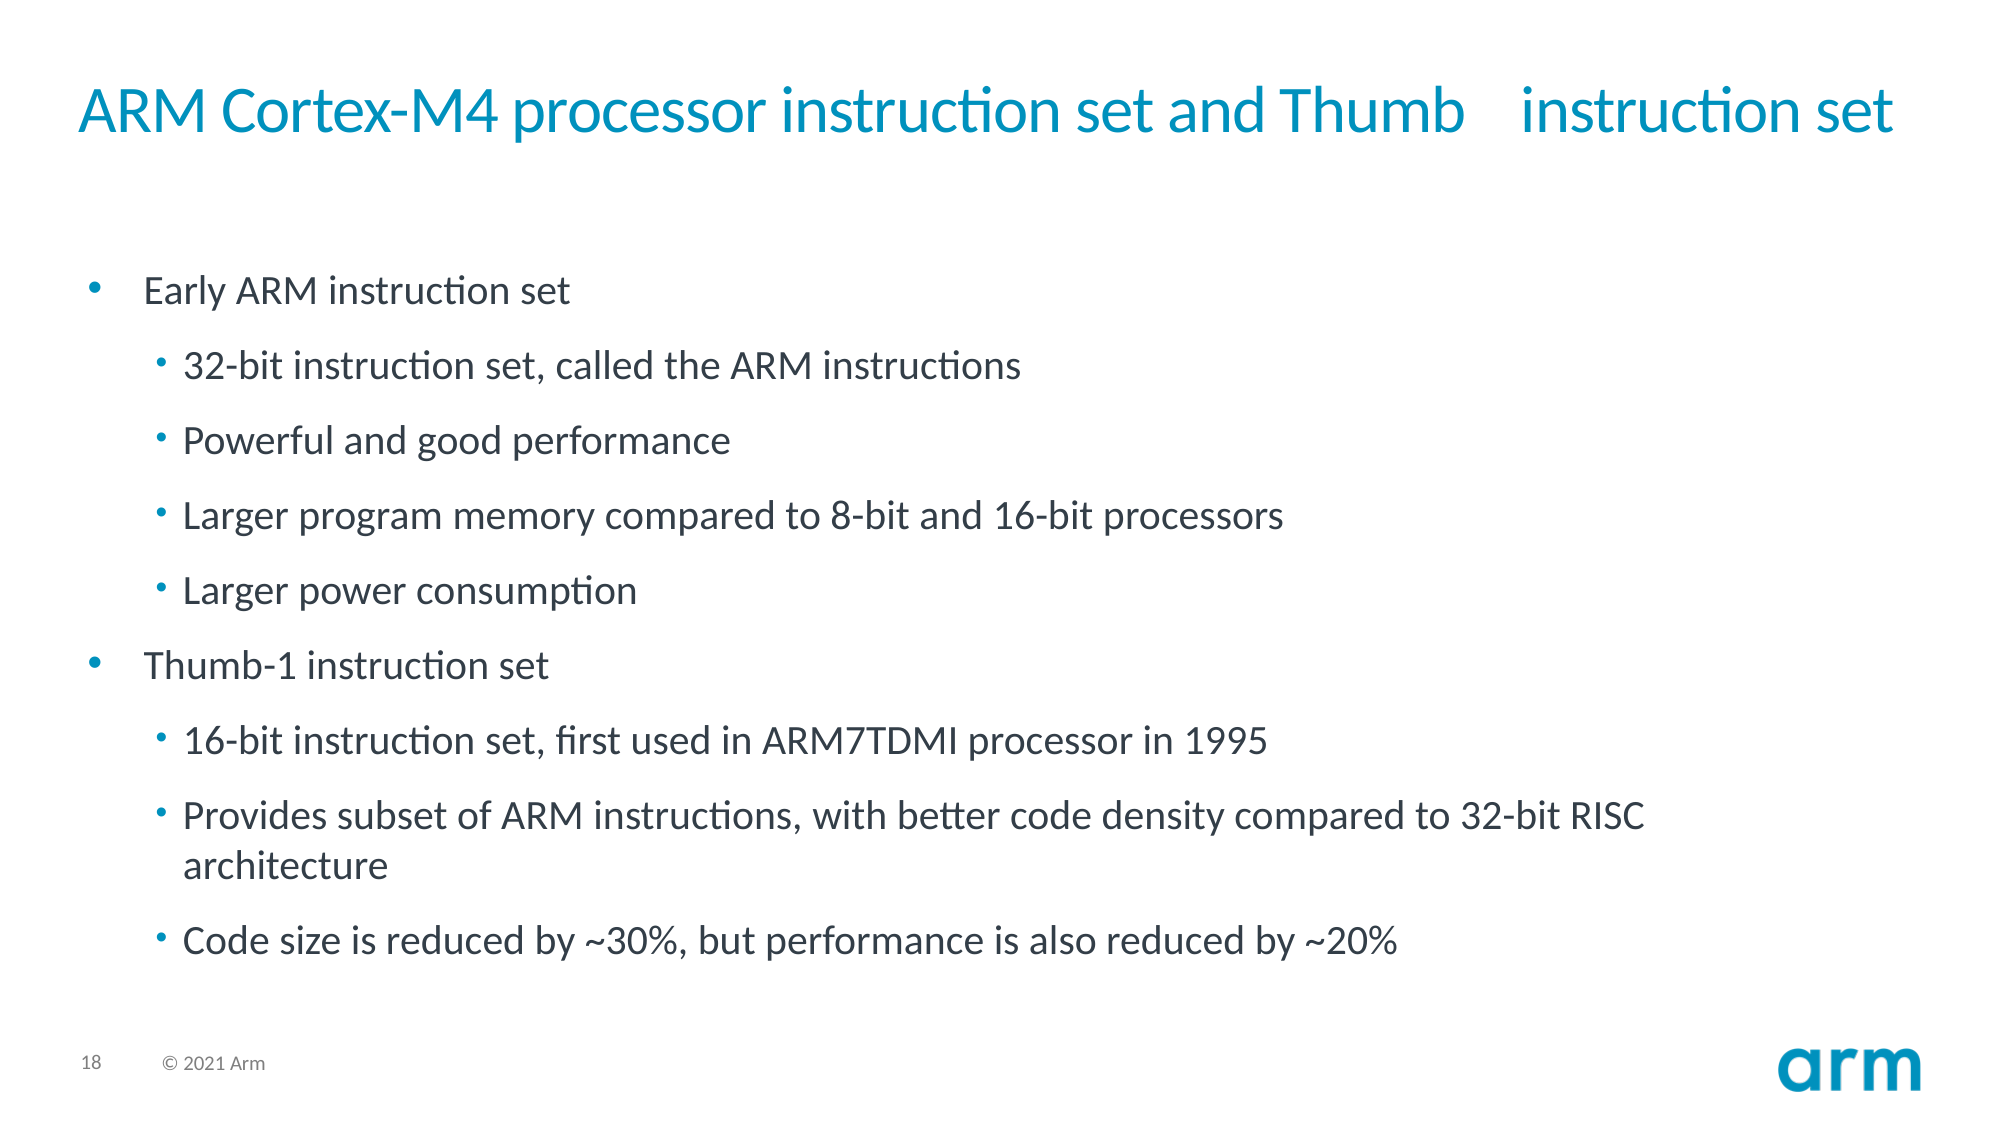

# ARM Cortex-M4 processor instruction set and Thumb    instruction set
Early ARM instruction set
32-bit instruction set, called the ARM instructions
Powerful and good performance
Larger program memory compared to 8-bit and 16-bit processors
Larger power consumption
Thumb-1 instruction set
16-bit instruction set, first used in ARM7TDMI processor in 1995
Provides subset of ARM instructions, with better code density compared to 32-bit RISC architecture
Code size is reduced by ~30%, but performance is also reduced by ~20%